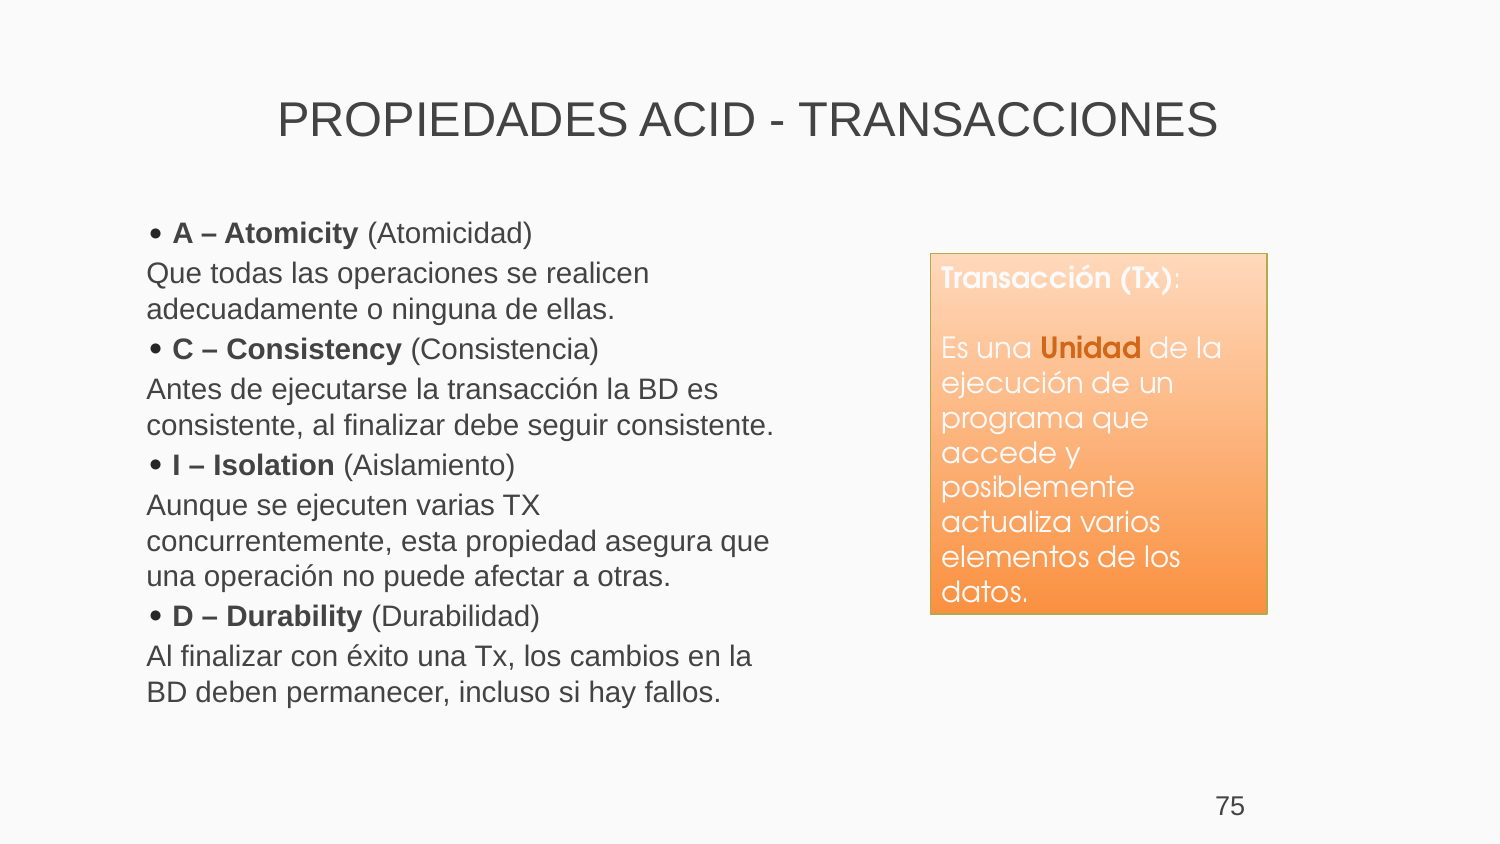

# PROPIEDADES ACID - TRANSACCIONES
A – Atomicity (Atomicidad)
Que todas las operaciones se realicen adecuadamente o ninguna de ellas.
C – Consistency (Consistencia)
Antes de ejecutarse la transacción la BD es consistente, al finalizar debe seguir consistente.
I – Isolation (Aislamiento)
Aunque se ejecuten varias TX concurrentemente, esta propiedad asegura que una operación no puede afectar a otras.
D – Durability (Durabilidad)
Al finalizar con éxito una Tx, los cambios en la BD deben permanecer, incluso si hay fallos.
Transacción (Tx):

Es una Unidad de la ejecución de un programa que accede y posiblemente actualiza varios elementos de los datos.
75